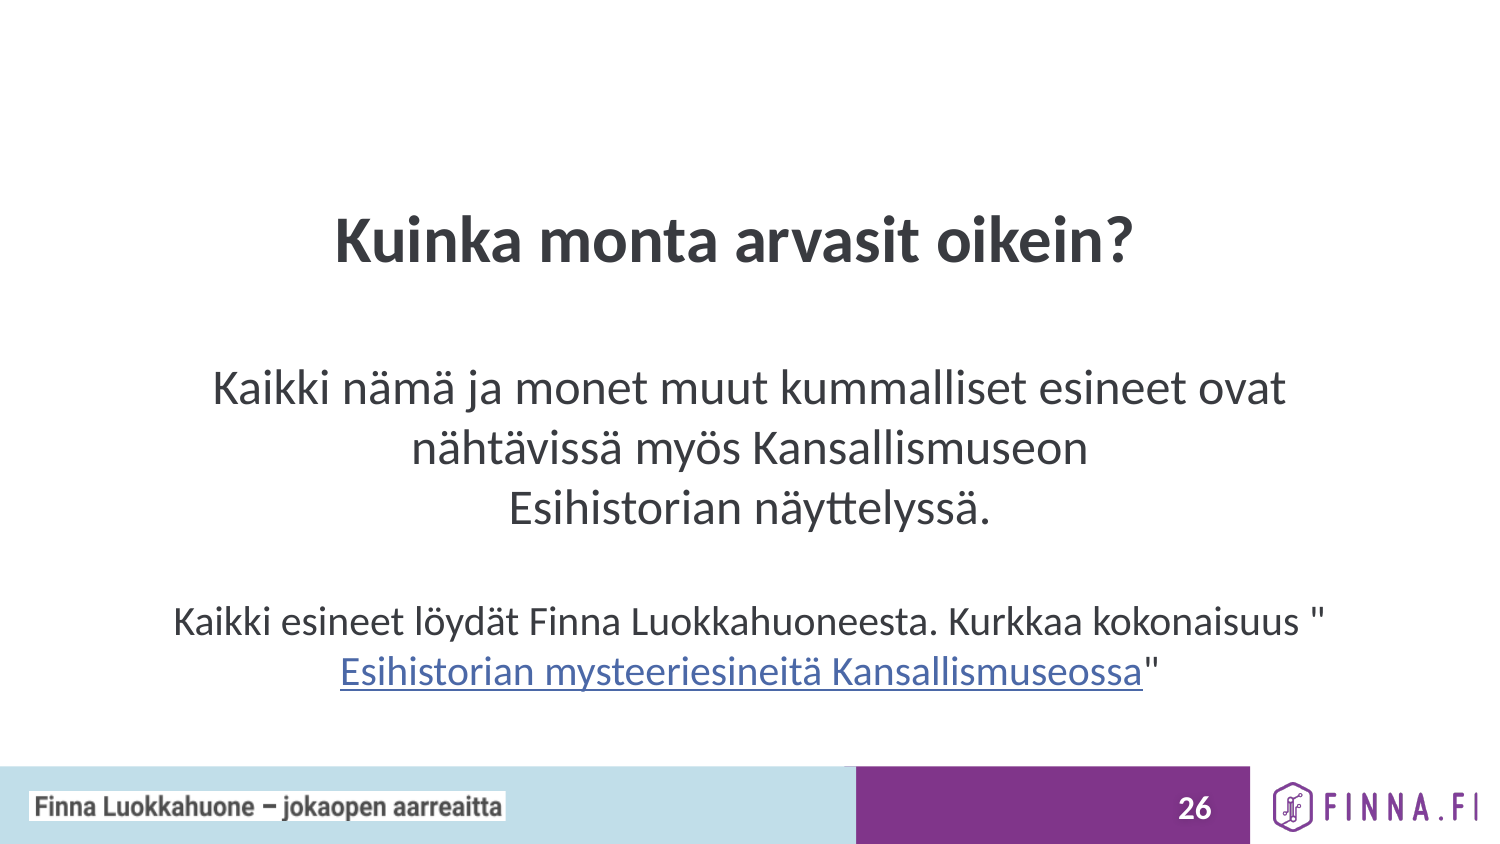

# Kuinka monta arvasit oikein?
Kaikki nämä ja monet muut kummalliset esineet ovat nähtävissä myös Kansallismuseon
Esihistorian näyttelyssä.

Kaikki esineet löydät Finna Luokkahuoneesta. Kurkkaa kokonaisuus "Esihistorian mysteeriesineitä Kansallismuseossa"
26